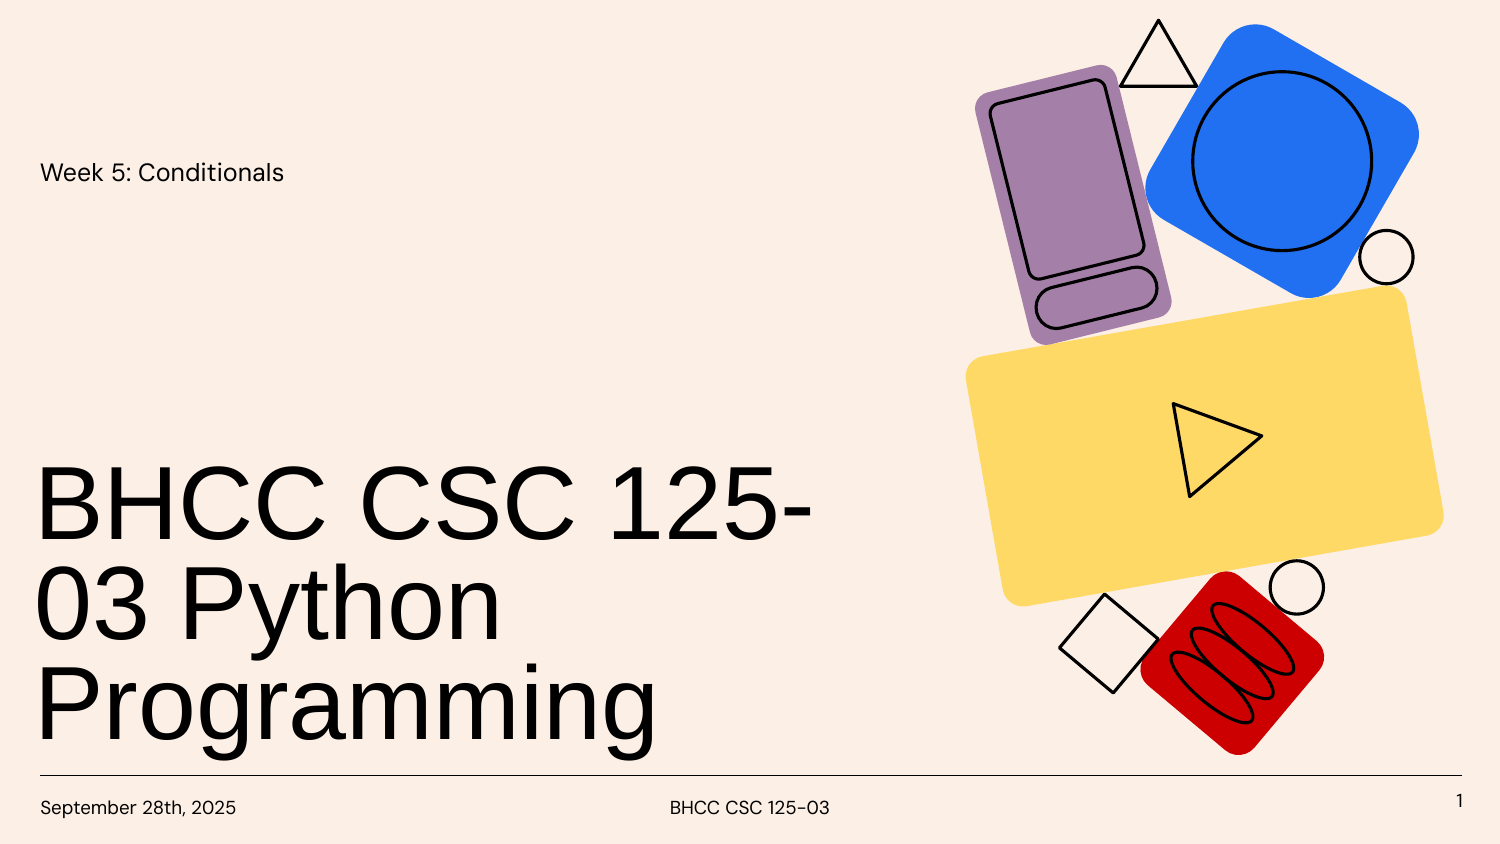

Week 5: Conditionals

# BHCC CSC 125-03 Python Programming
1
September 28th, 2025
BHCC CSC 125-03